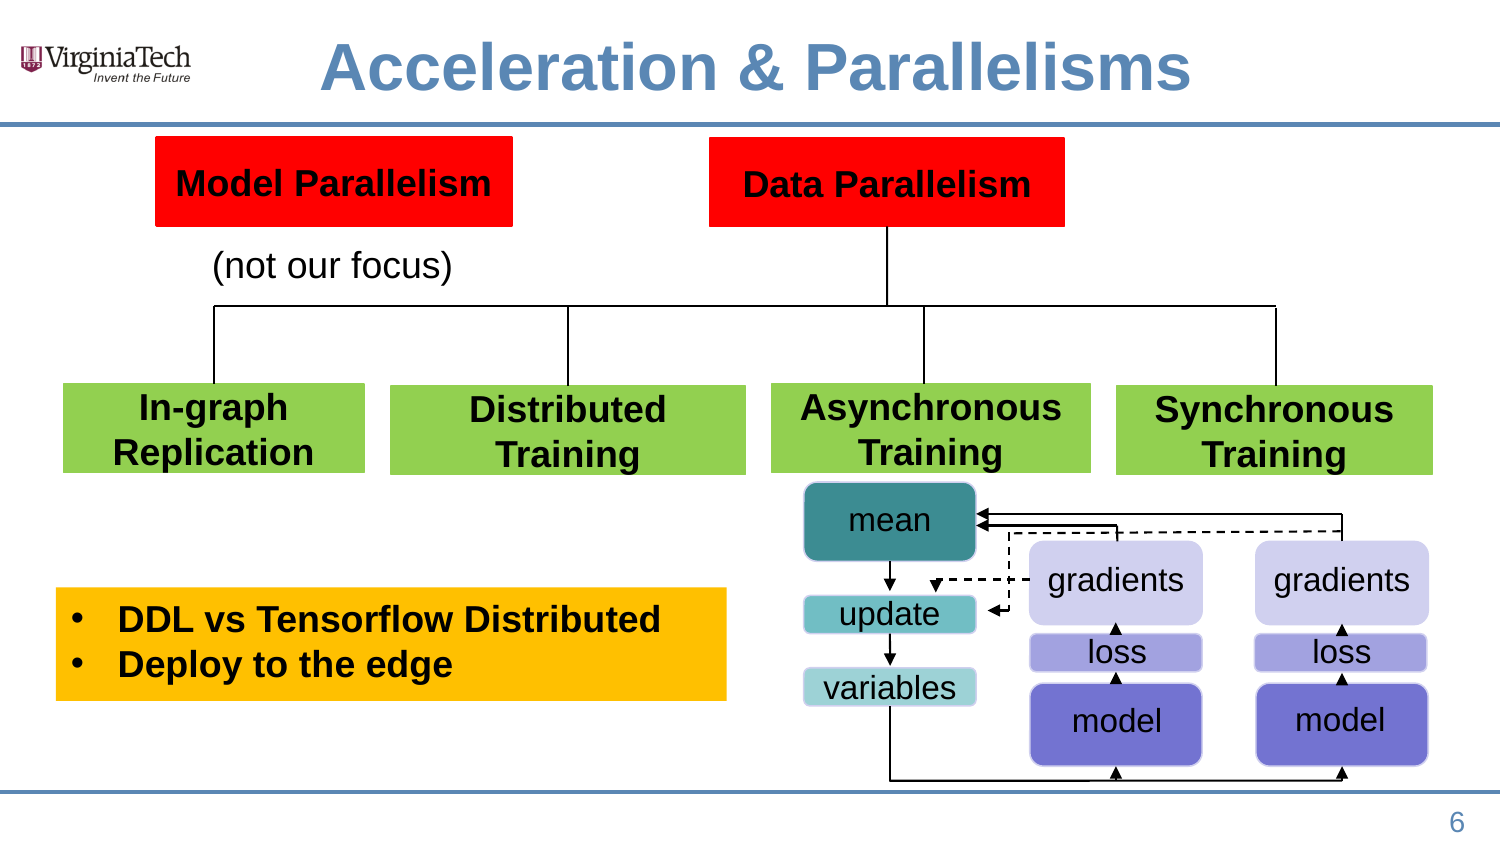

# Acceleration & Parallelisms
Model Parallelism
Data Parallelism
(not our focus)
In-graph Replication
Asynchronous Training
Distributed Training
Synchronous Training

mean

gradients
gradients
update

loss
loss

variables

model
model
DDL vs Tensorflow Distributed
Deploy to the edge
6